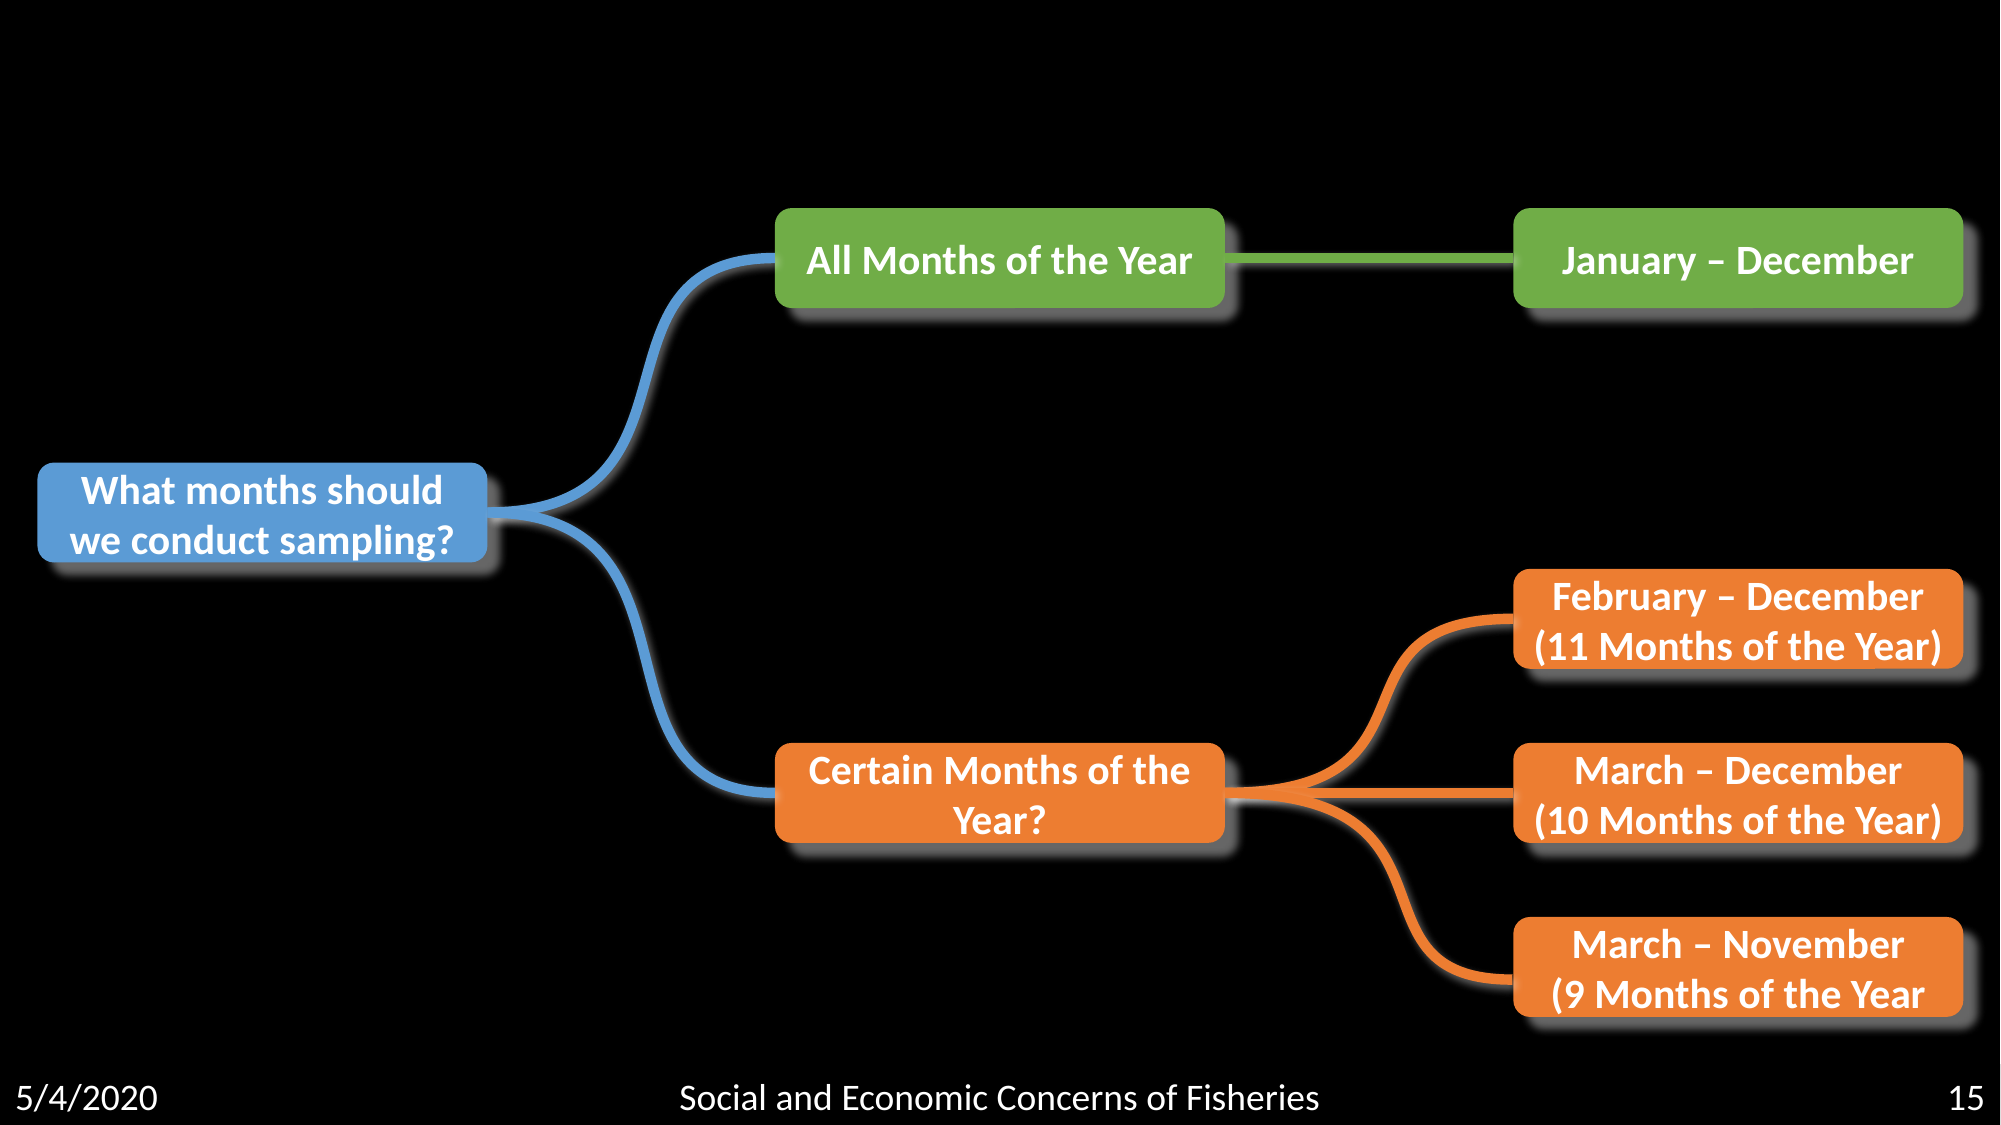

All Months of the Year
January – December
What months should we conduct sampling?
February – December
(11 Months of the Year)
Certain Months of the Year?
March – December
(10 Months of the Year)
March – November
(9 Months of the Year
5/4/2020
Social and Economic Concerns of Fisheries
15